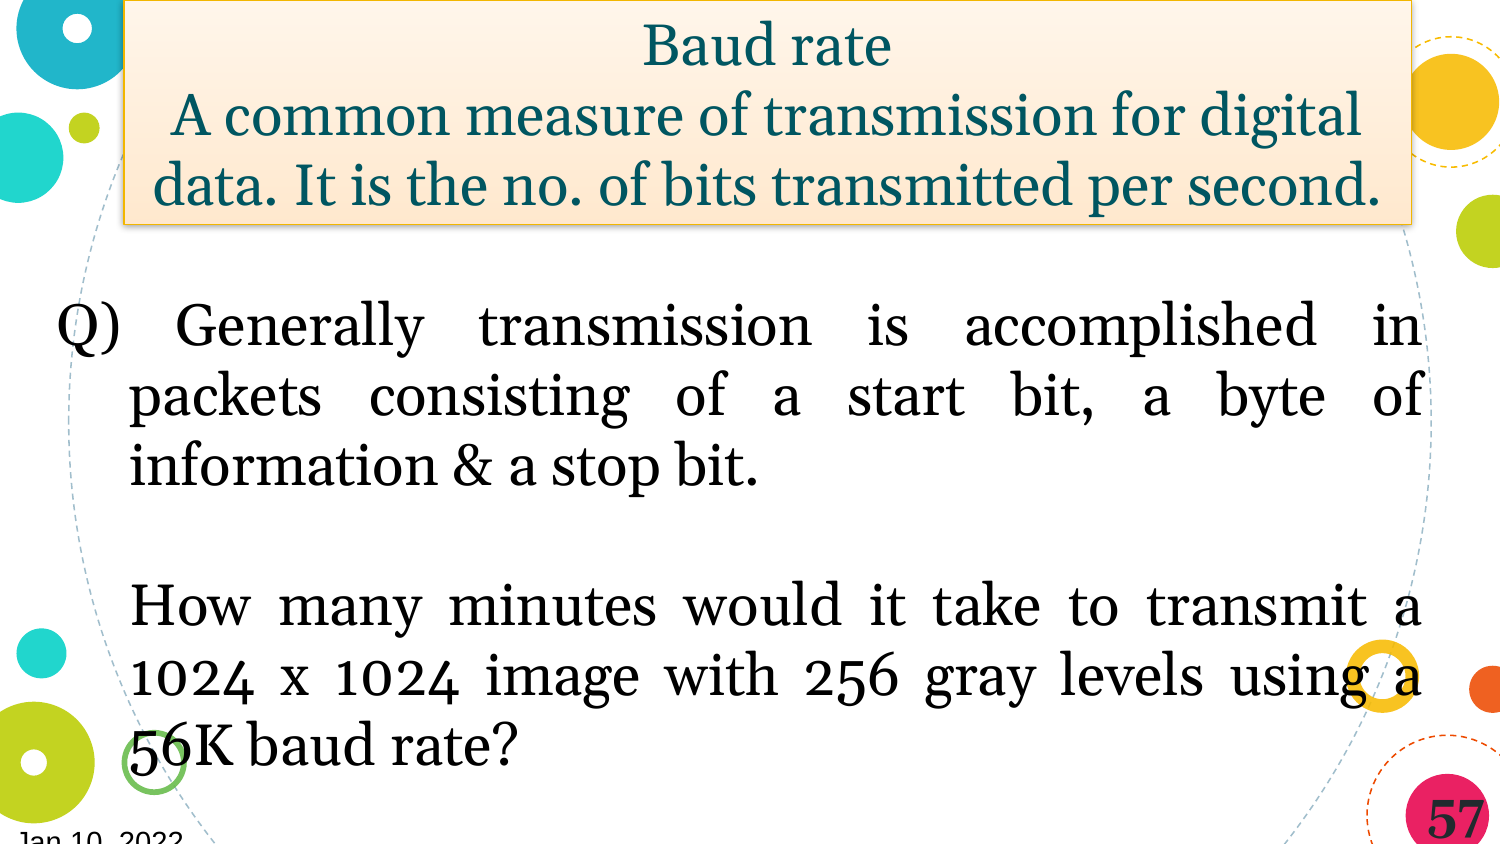

Baud rate
A common measure of transmission for digital data. It is the no. of bits transmitted per second.
Q) Generally transmission is accomplished in packets consisting of a start bit, a byte of information & a stop bit.

	How many minutes would it take to transmit a 1024 x 1024 image with 256 gray levels using a 56K baud rate?
57
Jan 10, 2022